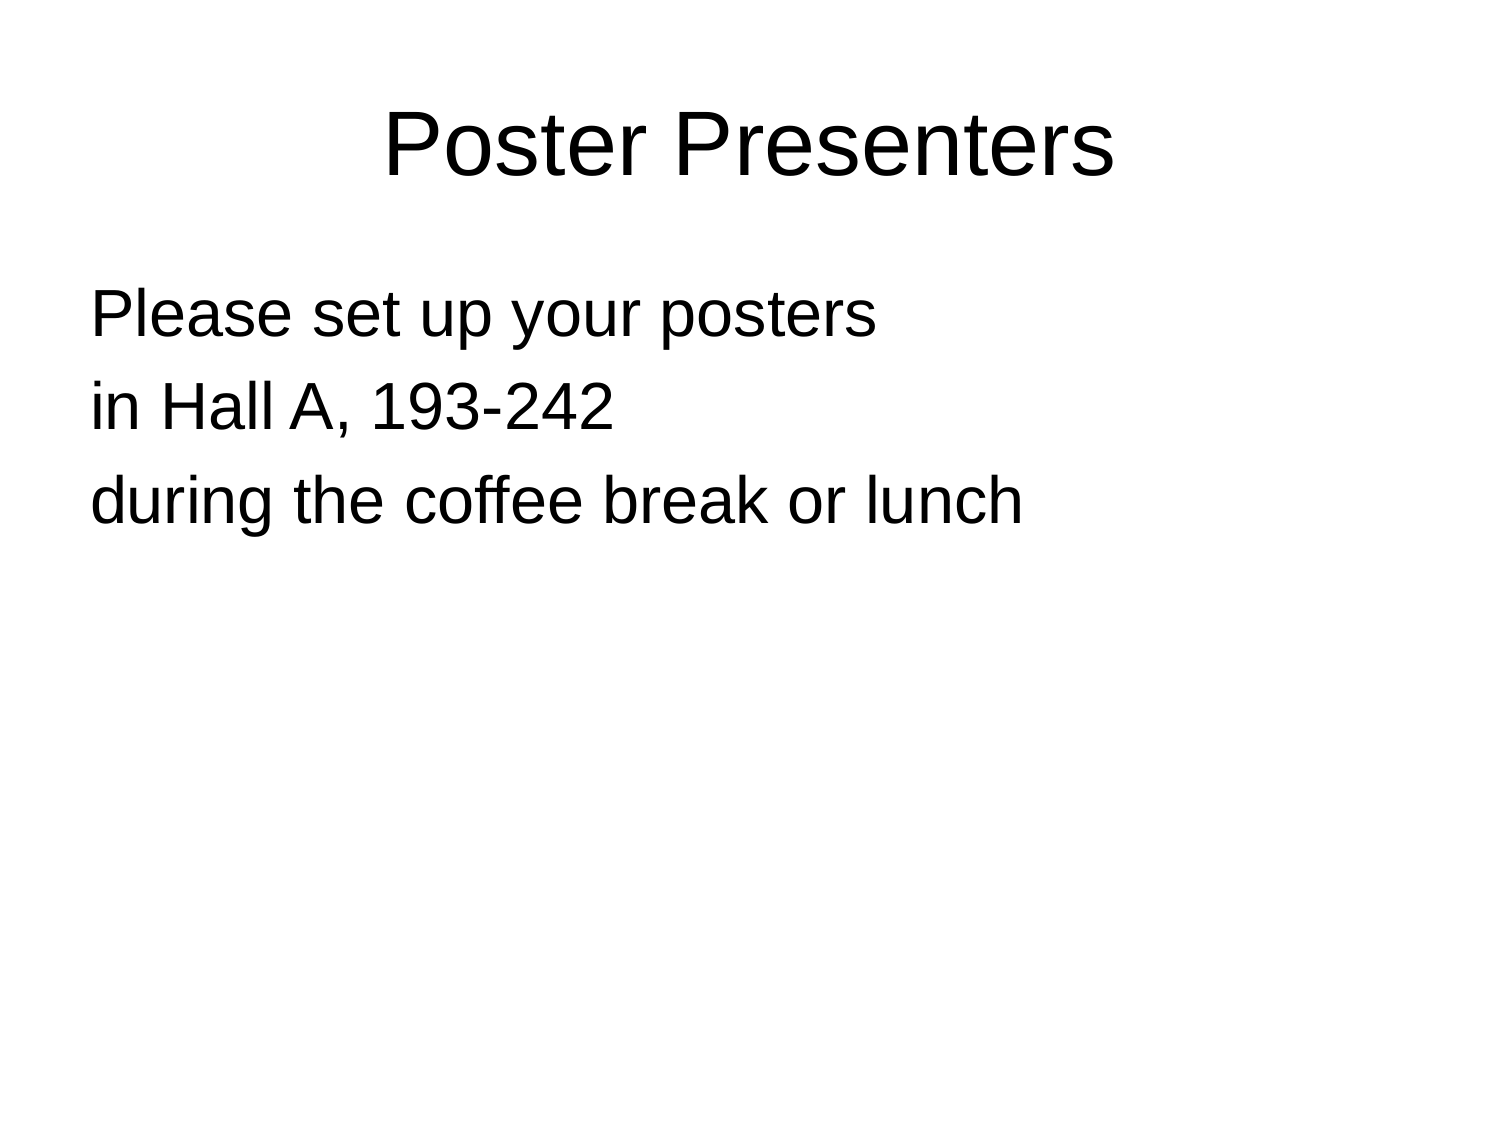

# Poster Presenters
Please set up your posters
in Hall A, 193-242
during the coffee break or lunch